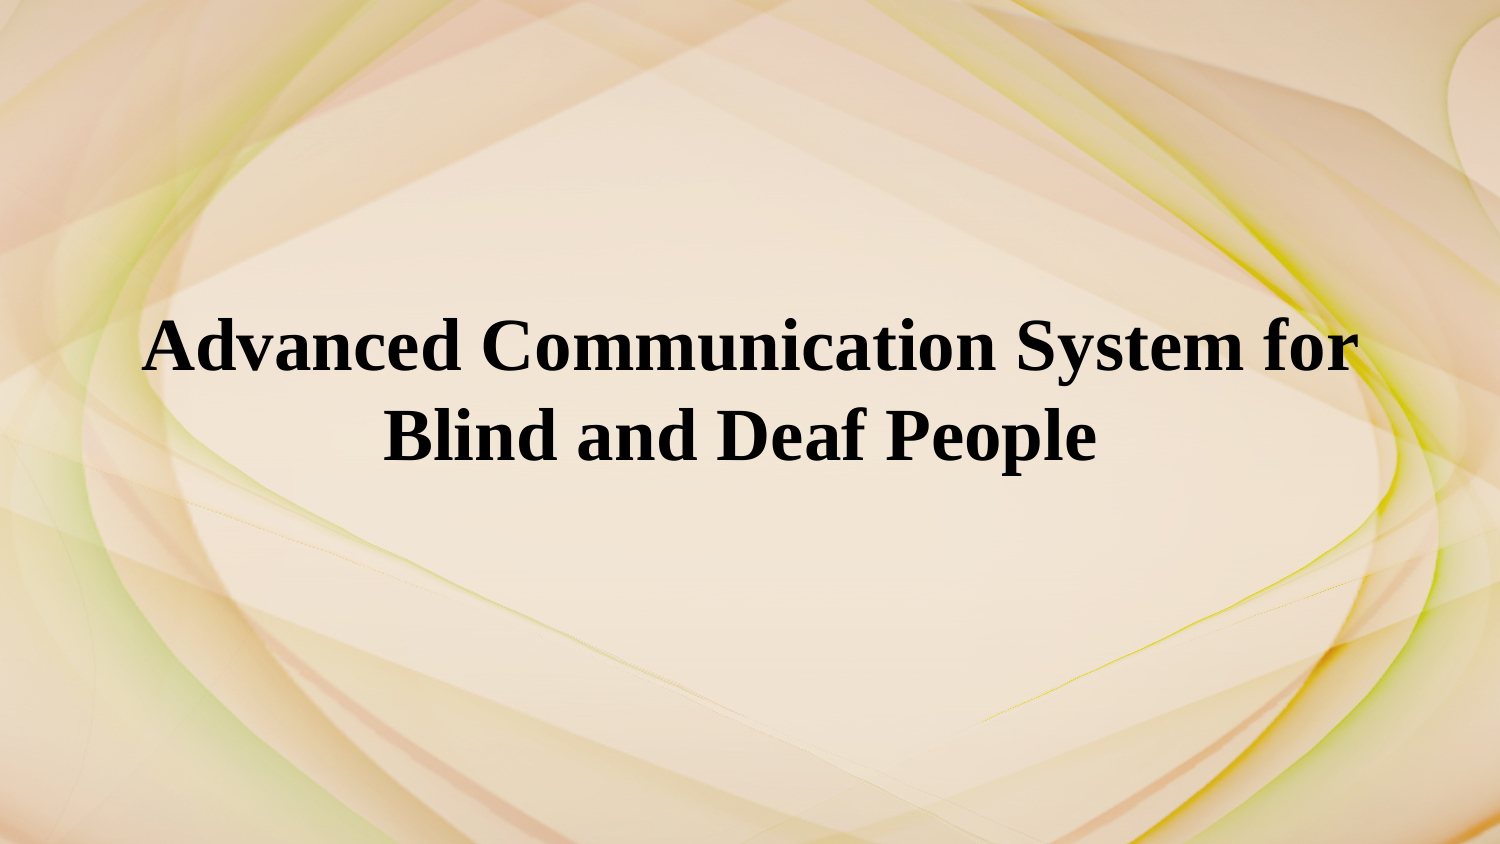

Advanced Communication System for Blind and Deaf People